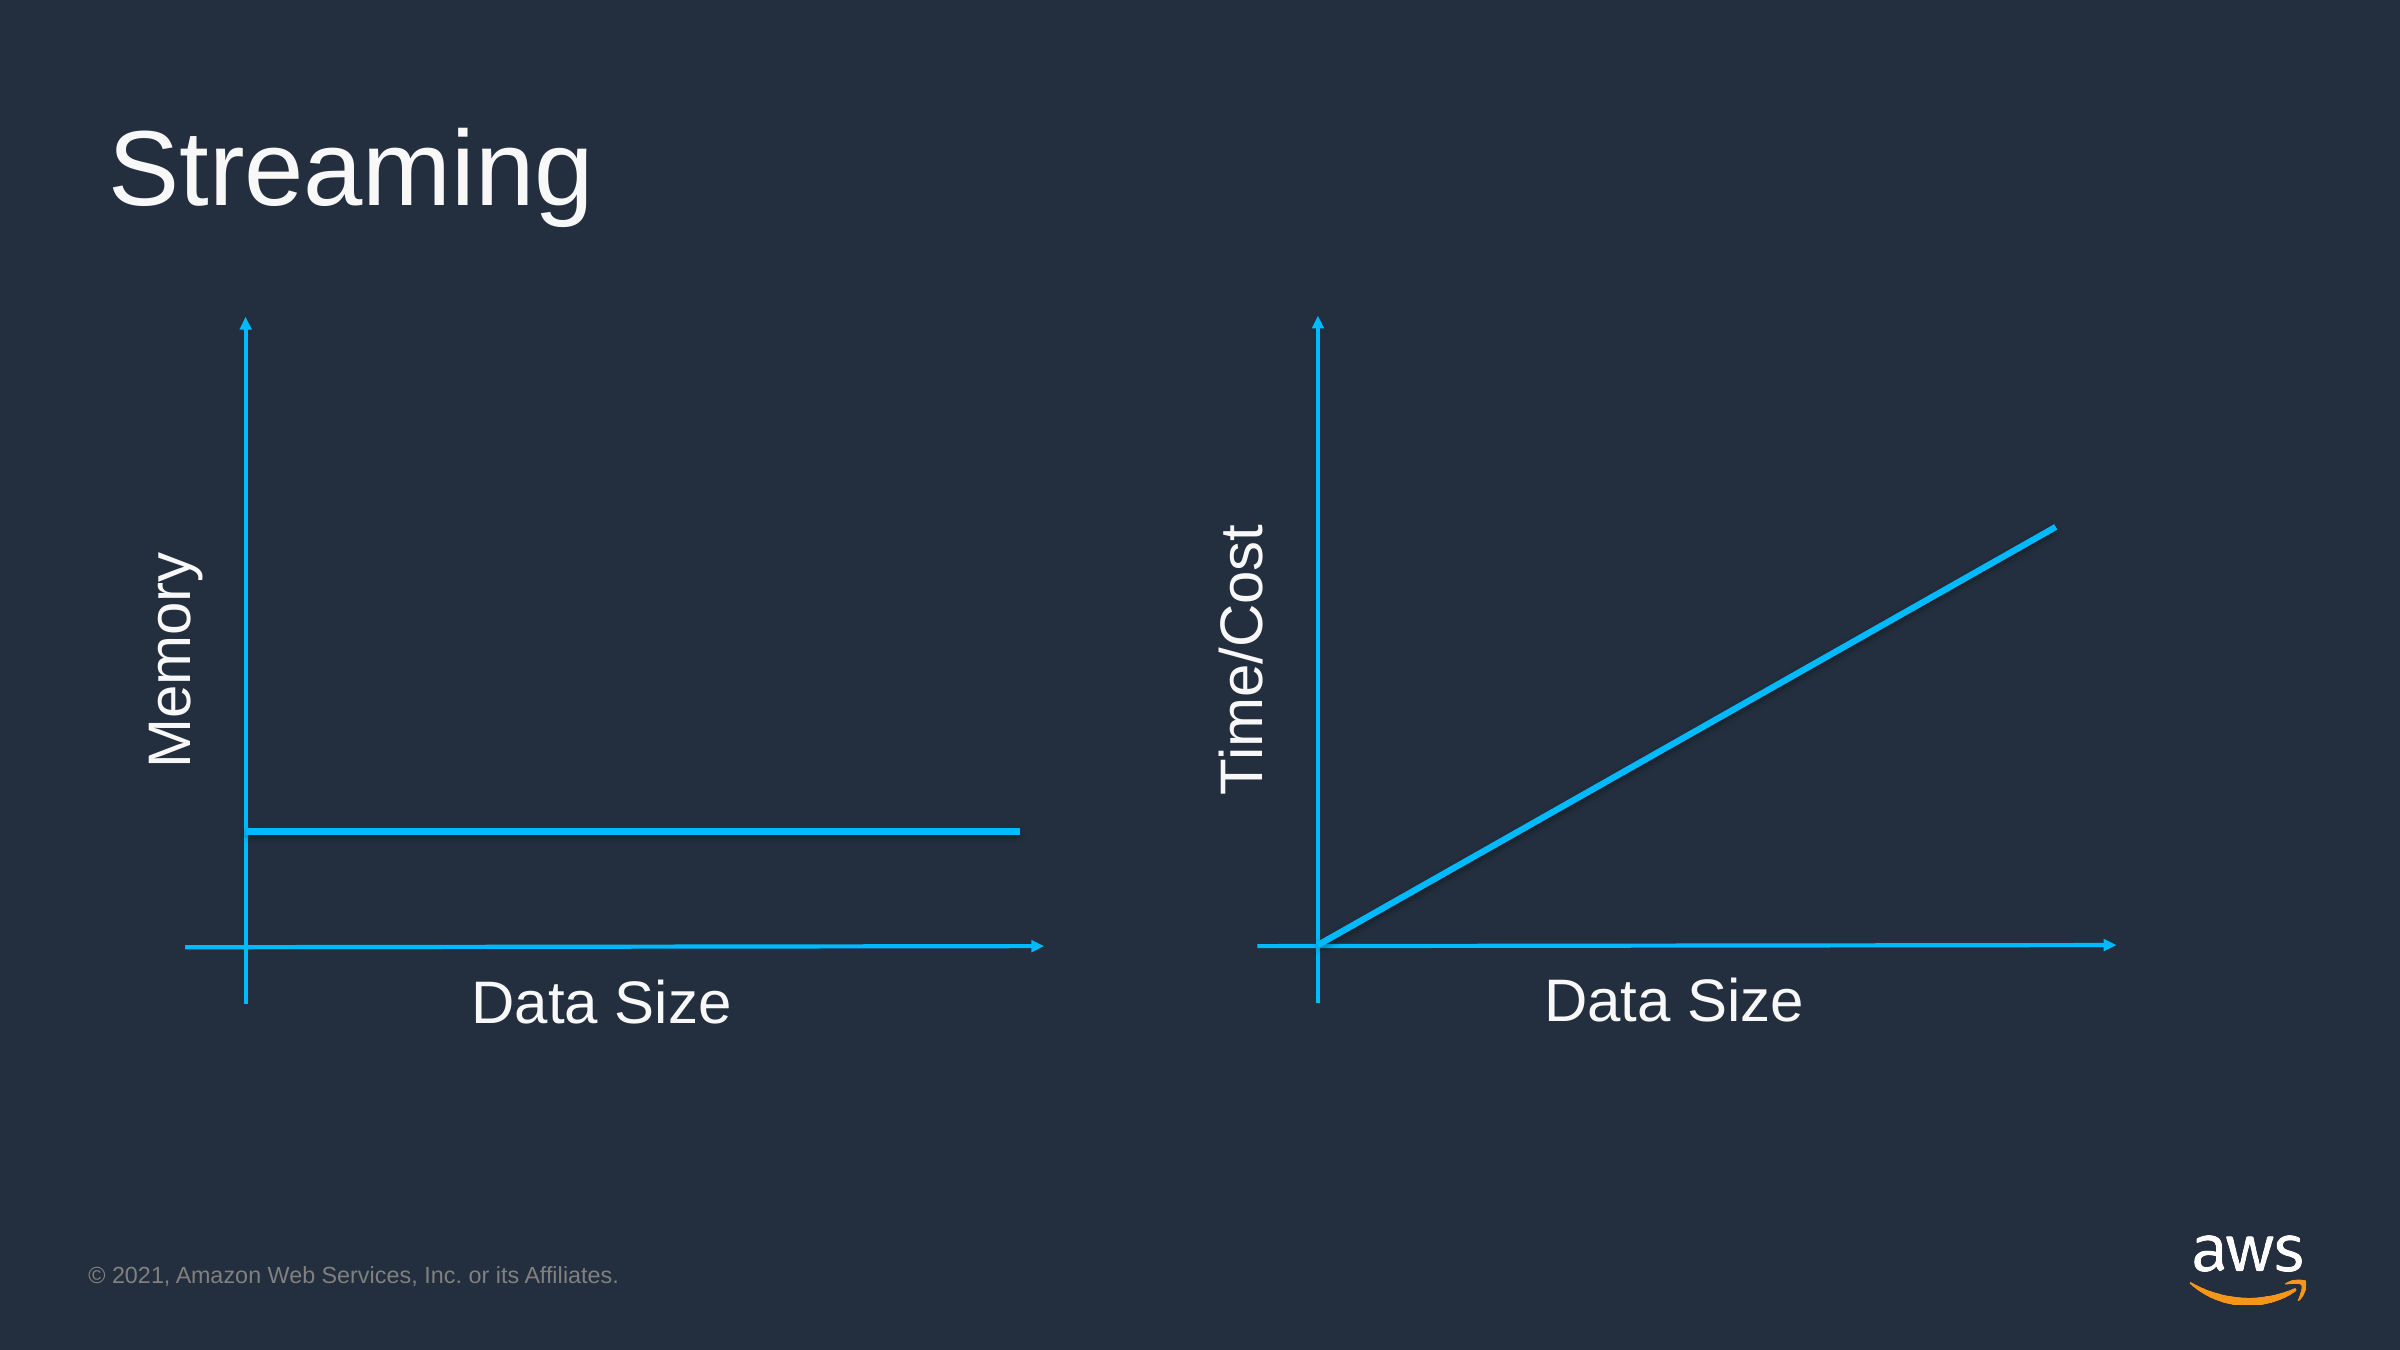

Streaming
Time/Cost
Memory
Data Size
Data Size